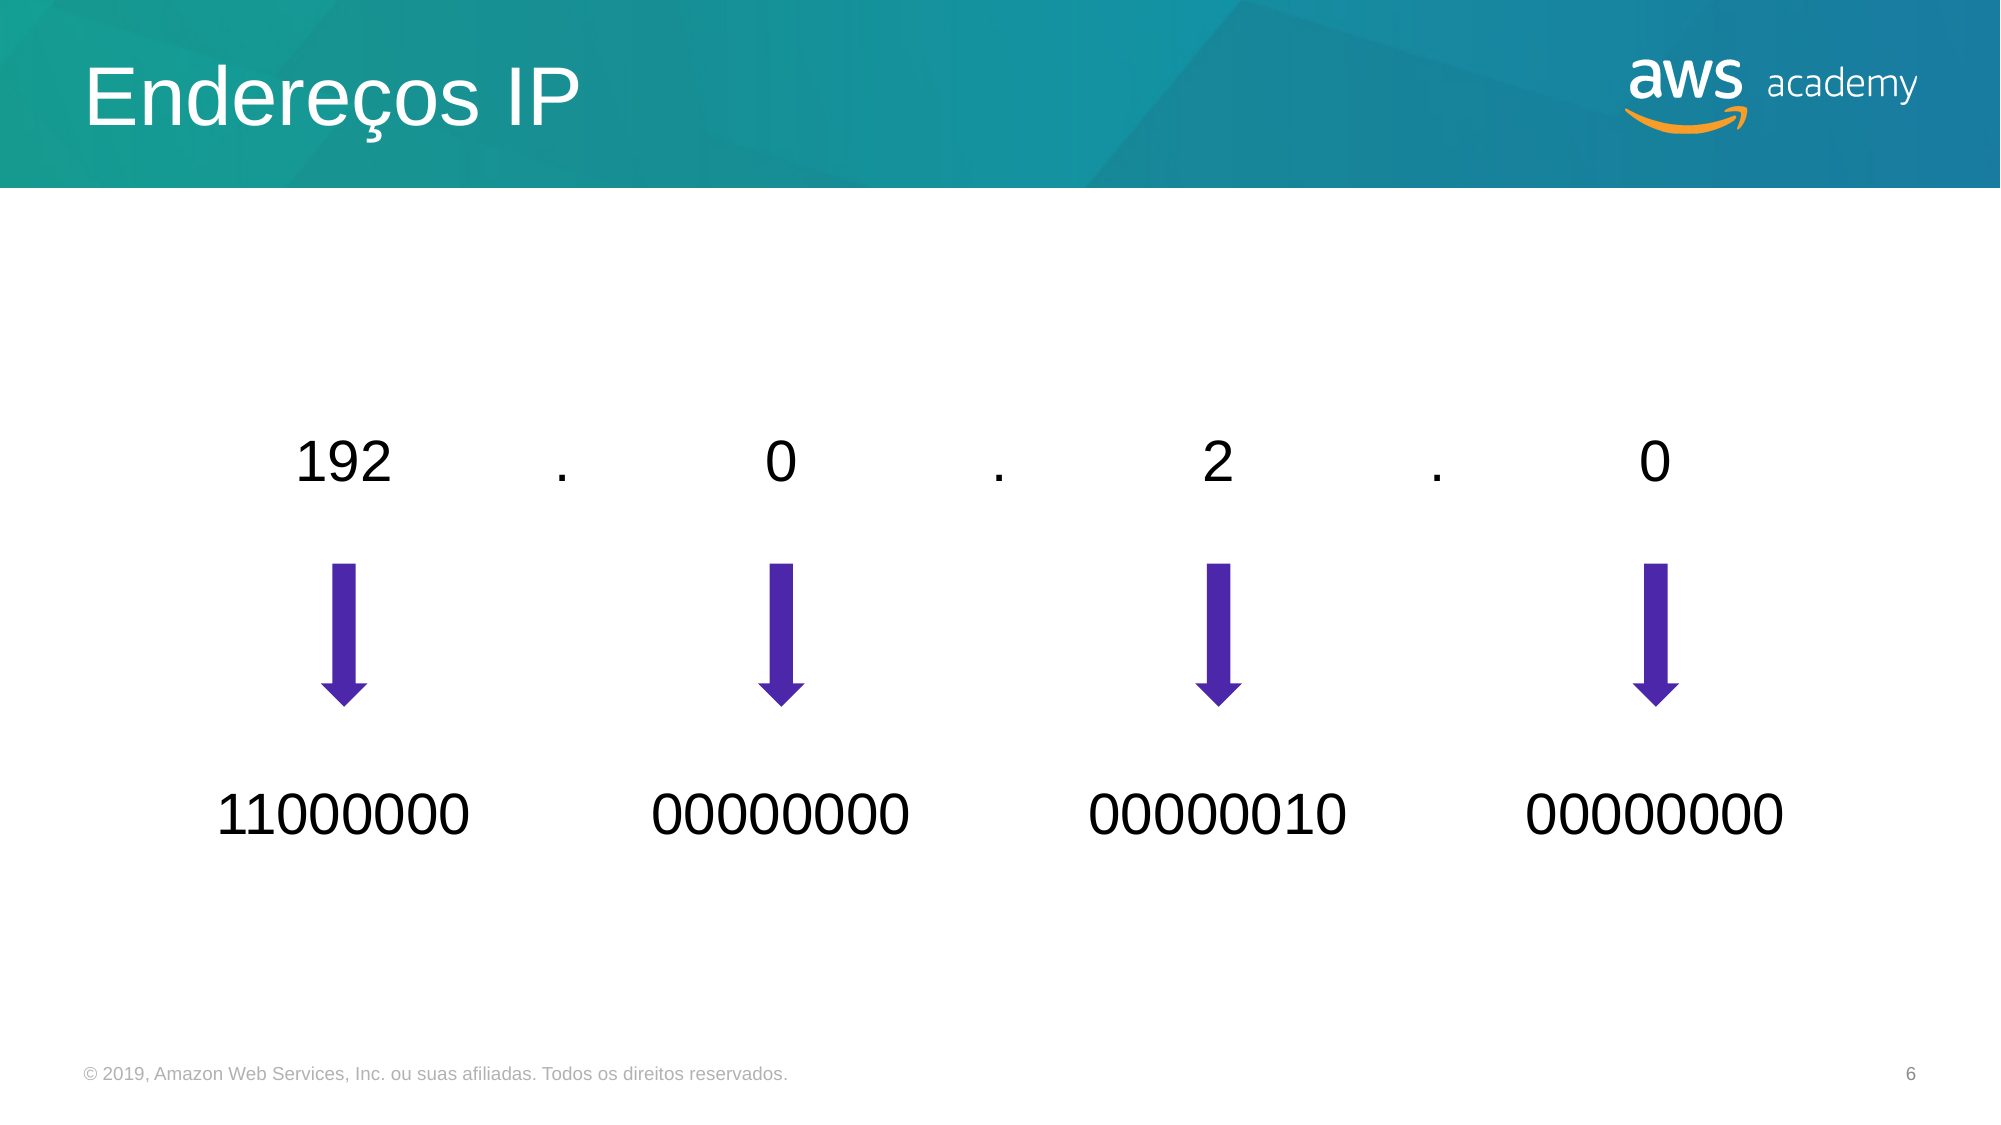

# Endereços IP
192

11000000
.
0

00000000
.
2

00000010
.
0

00000000
© 2019, Amazon Web Services, Inc. ou suas afiliadas. Todos os direitos reservados.
6